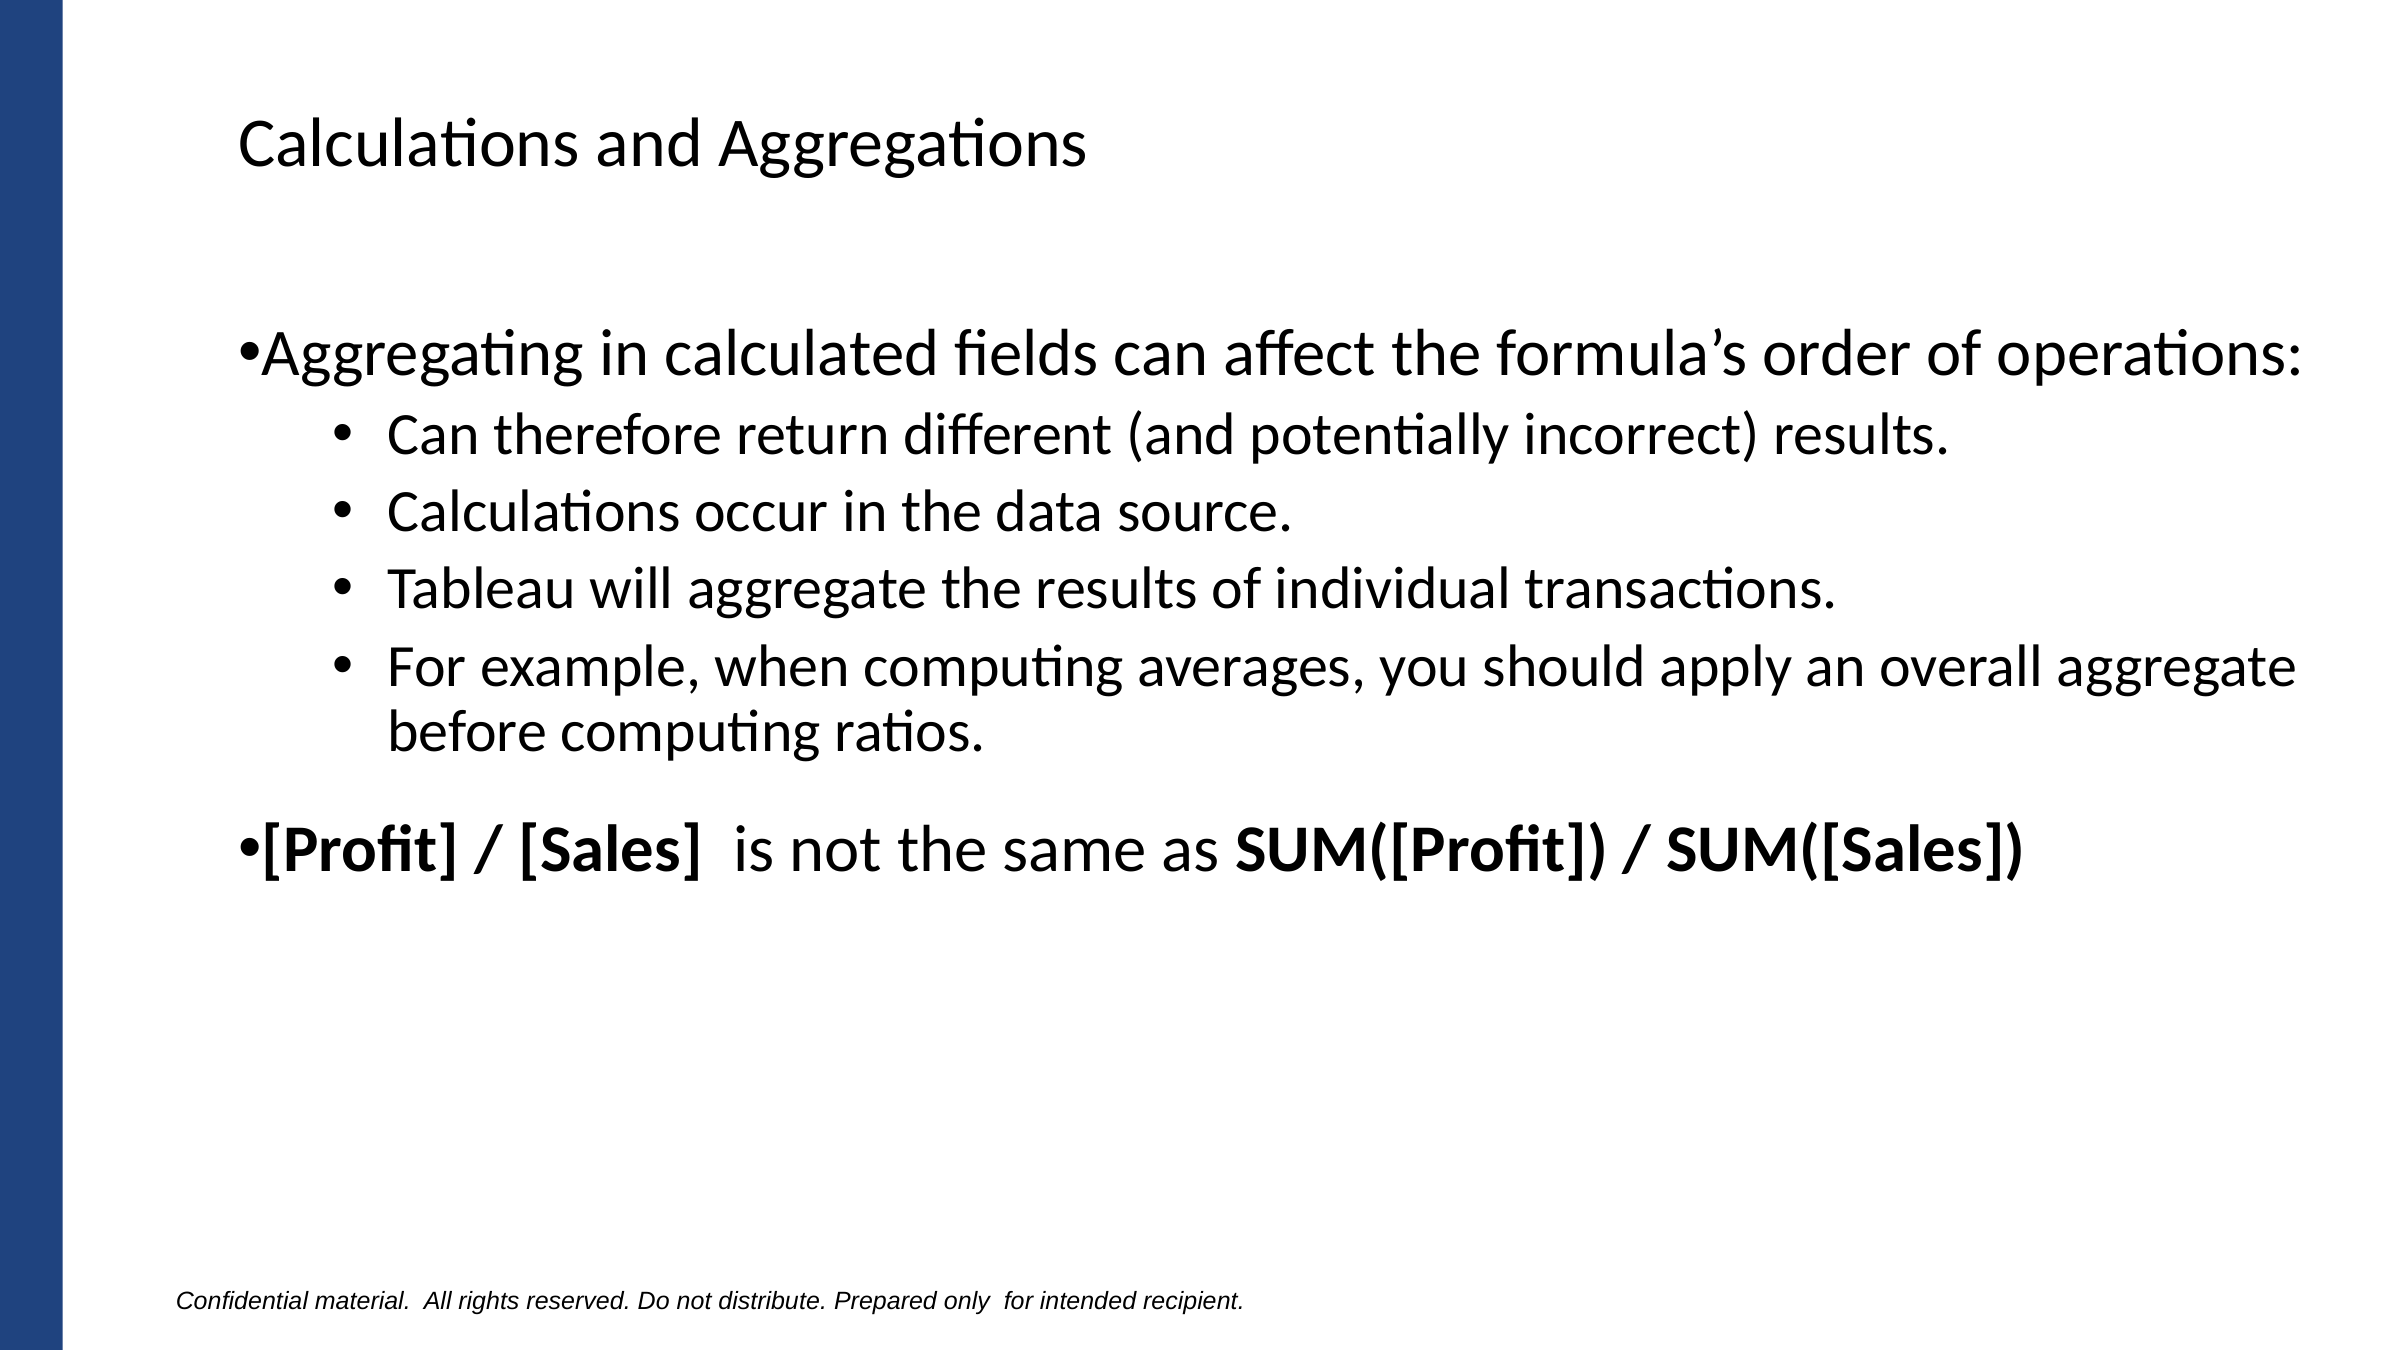

Calculations and Aggregations
Aggregating in calculated fields can affect the formula’s order of operations:
Can therefore return different (and potentially incorrect) results.
Calculations occur in the data source.
Tableau will aggregate the results of individual transactions.
For example, when computing averages, you should apply an overall aggregate before computing ratios.
[Profit] / [Sales]  is not the same as SUM([Profit]) / SUM([Sales])